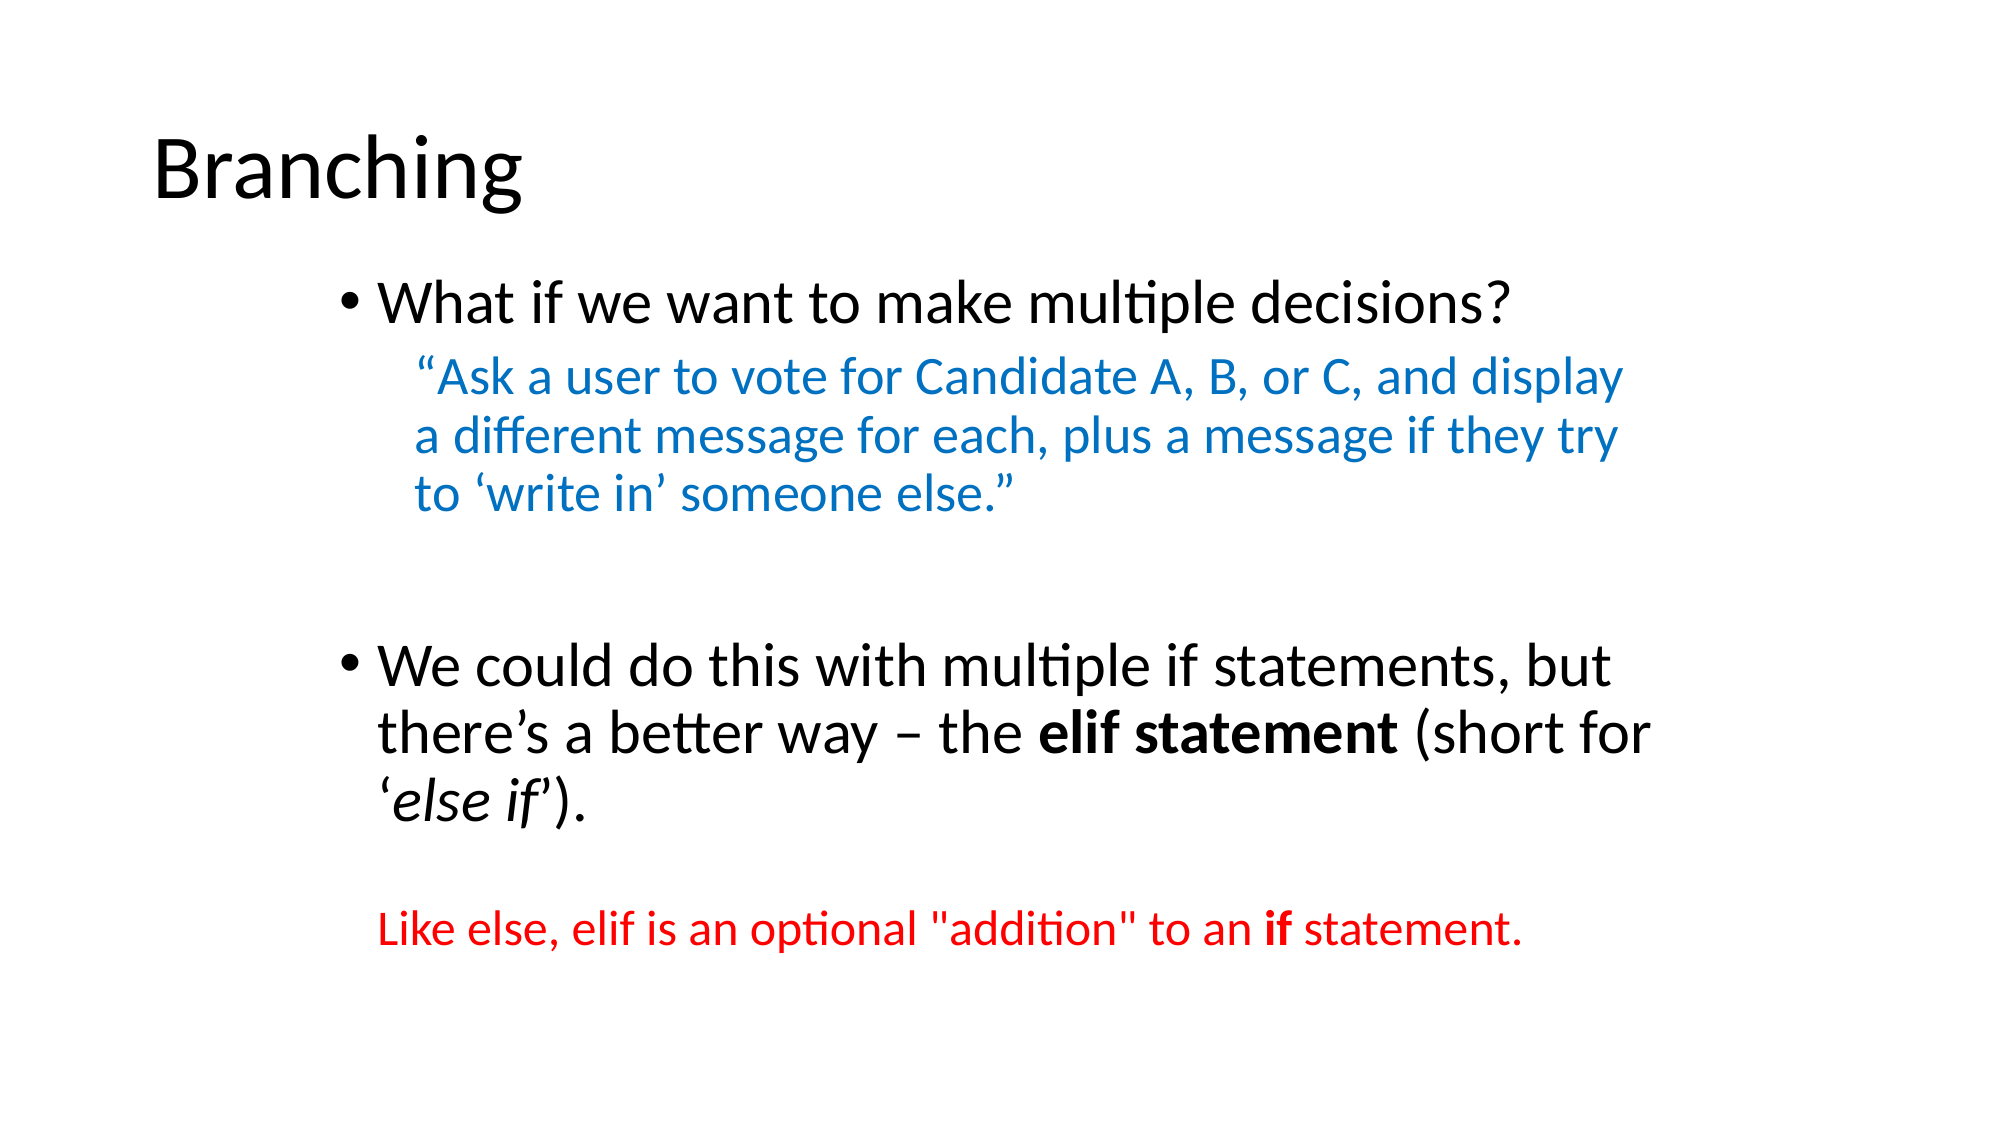

# Branching
What if we want to make multiple decisions?
“Ask a user to vote for Candidate A, B, or C, and display a different message for each, plus a message if they try to ‘write in’ someone else.”

We could do this with multiple if statements, but there’s a better way – the elif statement (short for ‘else if’).
Like else, elif is an optional "addition" to an if statement.